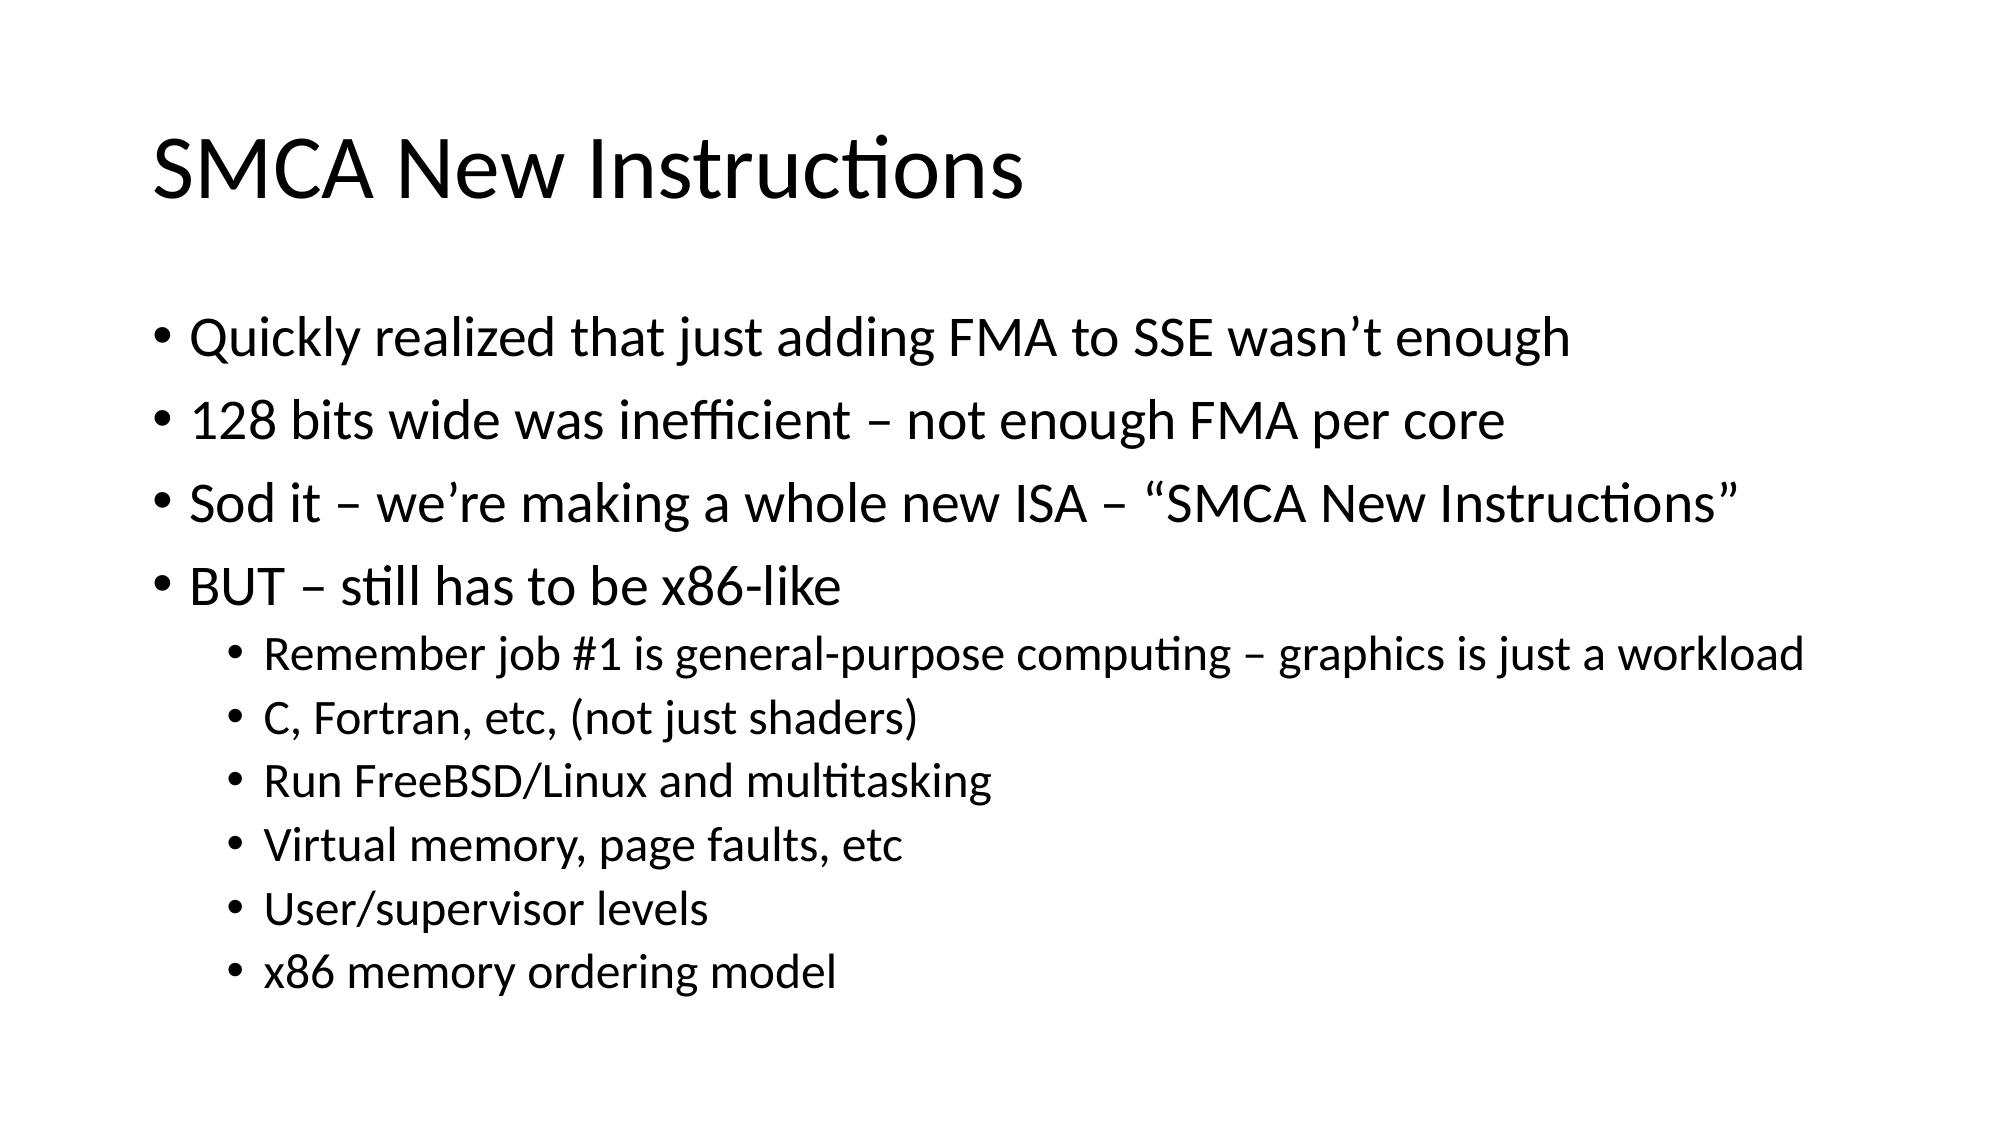

# SMCA New Instructions
Quickly realized that just adding FMA to SSE wasn’t enough
128 bits wide was inefficient – not enough FMA per core
Sod it – we’re making a whole new ISA – “SMCA New Instructions”
BUT – still has to be x86-like
Remember job #1 is general-purpose computing – graphics is just a workload
C, Fortran, etc, (not just shaders)
Run FreeBSD/Linux and multitasking
Virtual memory, page faults, etc
User/supervisor levels
x86 memory ordering model